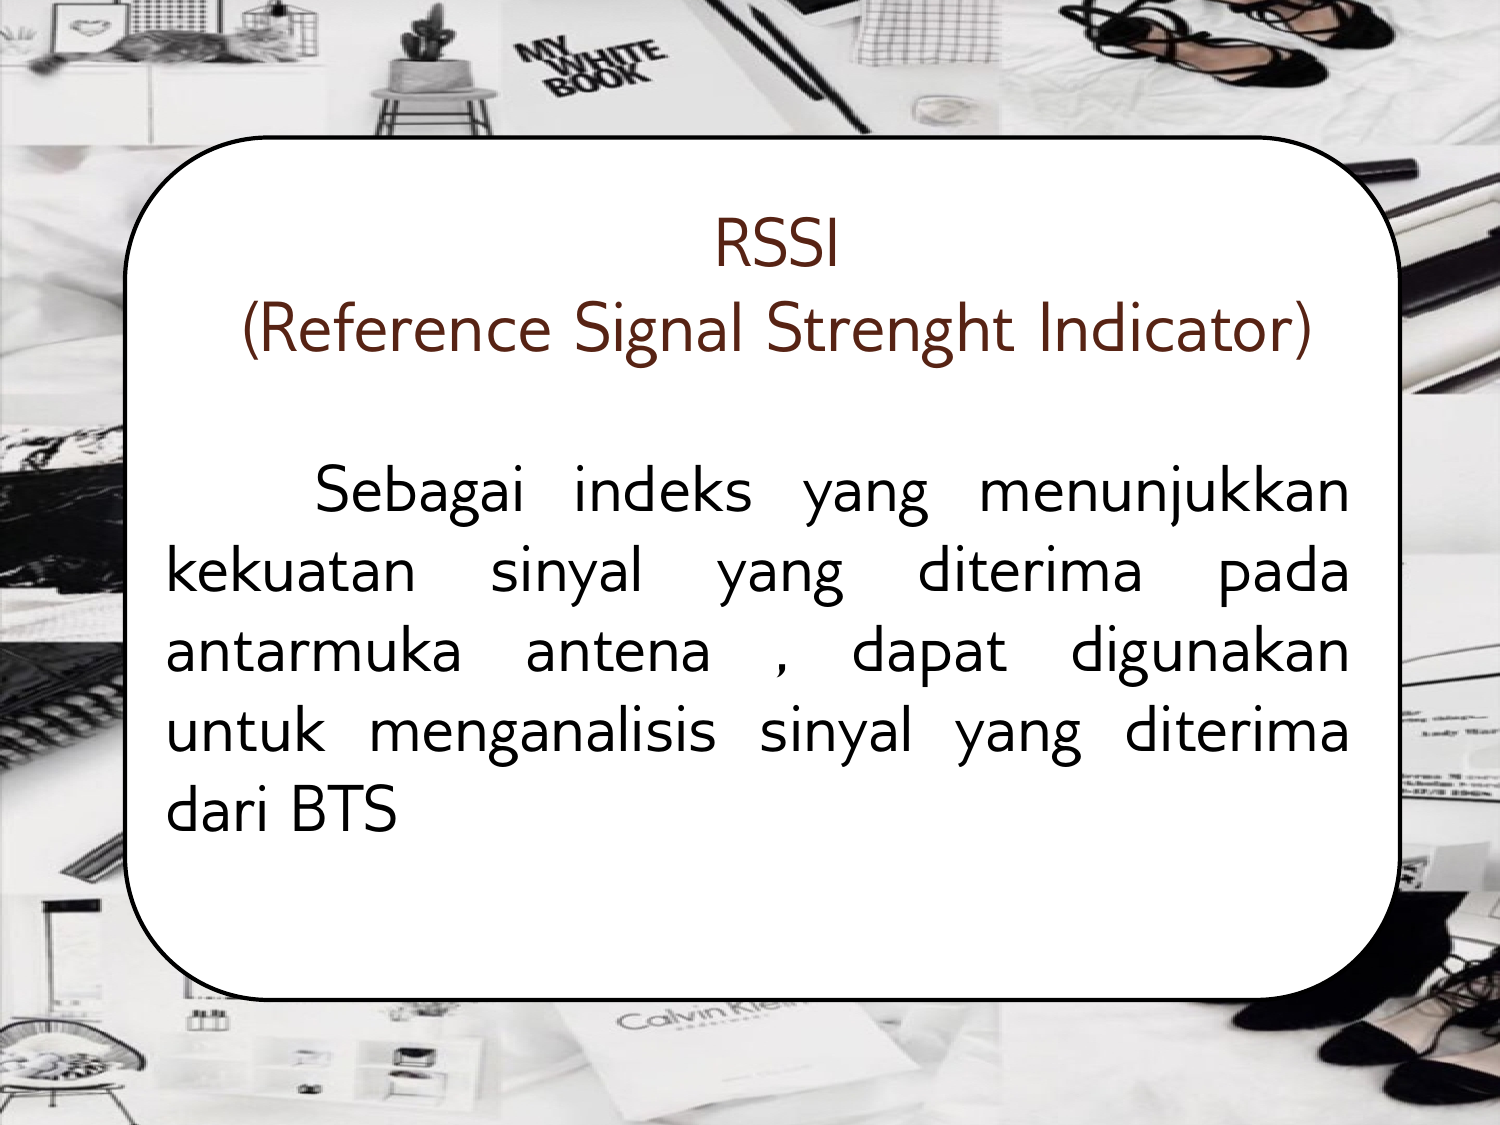

RSSI
(Reference Signal Strenght Indicator)
	Sebagai indeks yang menunjukkan kekuatan sinyal yang diterima pada antarmuka antena , dapat digunakan untuk menganalisis sinyal yang diterima dari BTS